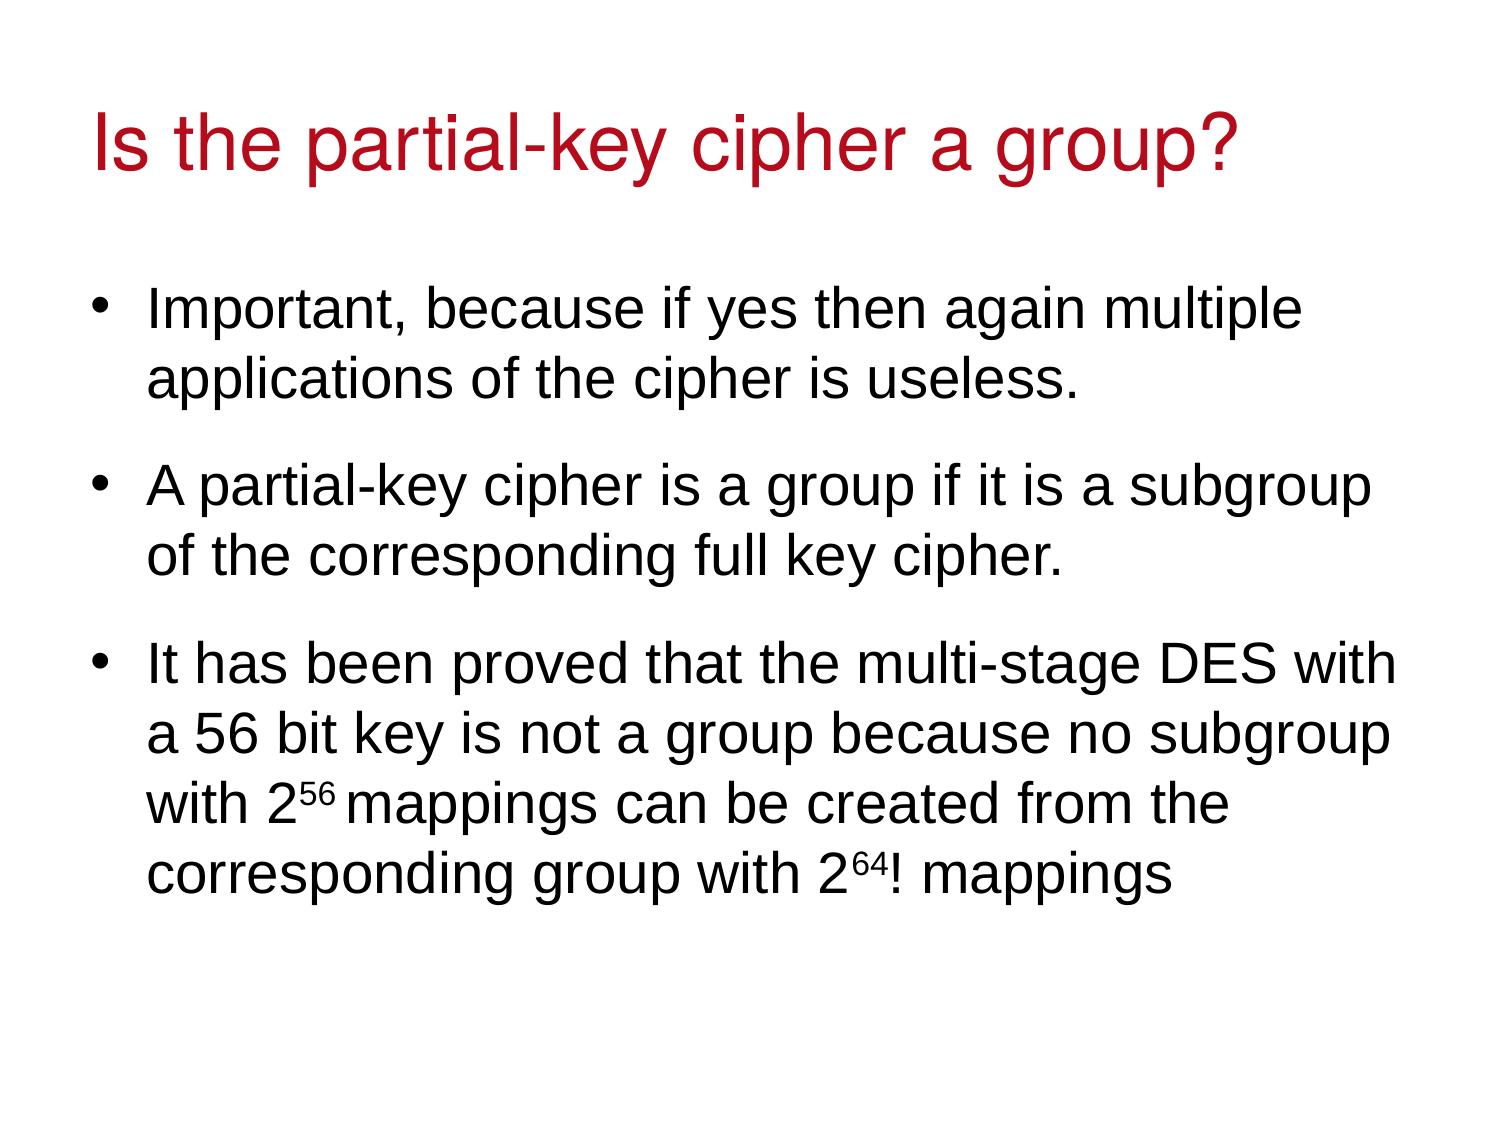

# Is the partial-key cipher a group?
Important, because if yes then again multiple applications of the cipher is useless.
A partial-key cipher is a group if it is a subgroup of the corresponding full key cipher.
It has been proved that the multi-stage DES with a 56 bit key is not a group because no subgroup with 256 mappings can be created from the corresponding group with 264! mappings